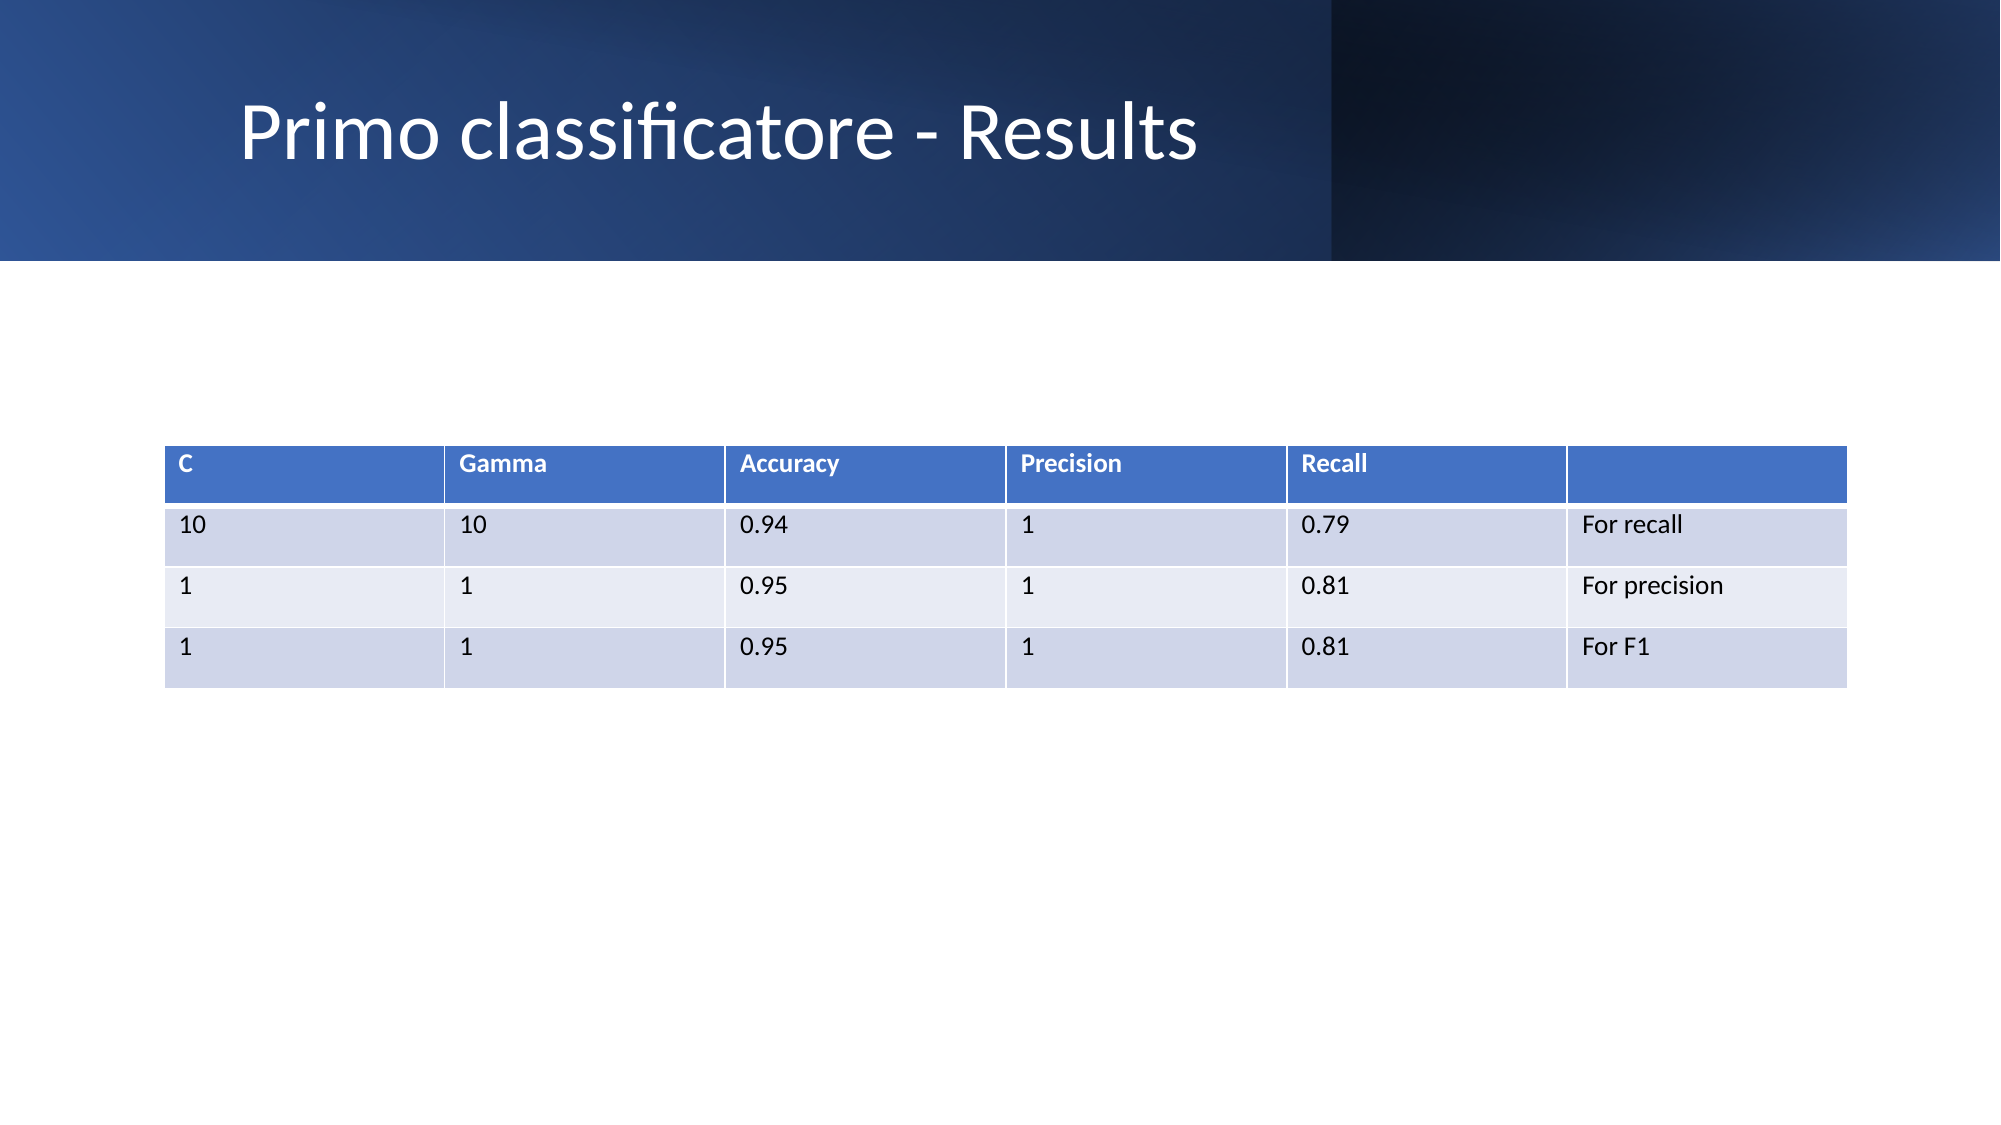

# Primo classificatore - Results
| C | Gamma | Accuracy | Precision | Recall |  |
| --- | --- | --- | --- | --- | --- |
| 10 | 10 | 0.94 | 1 | 0.79 | For recall |
| 1 | 1 | 0.95 | 1 | 0.81 | For precision |
| 1 | 1 | 0.95 | 1 | 0.81 | For F1 |